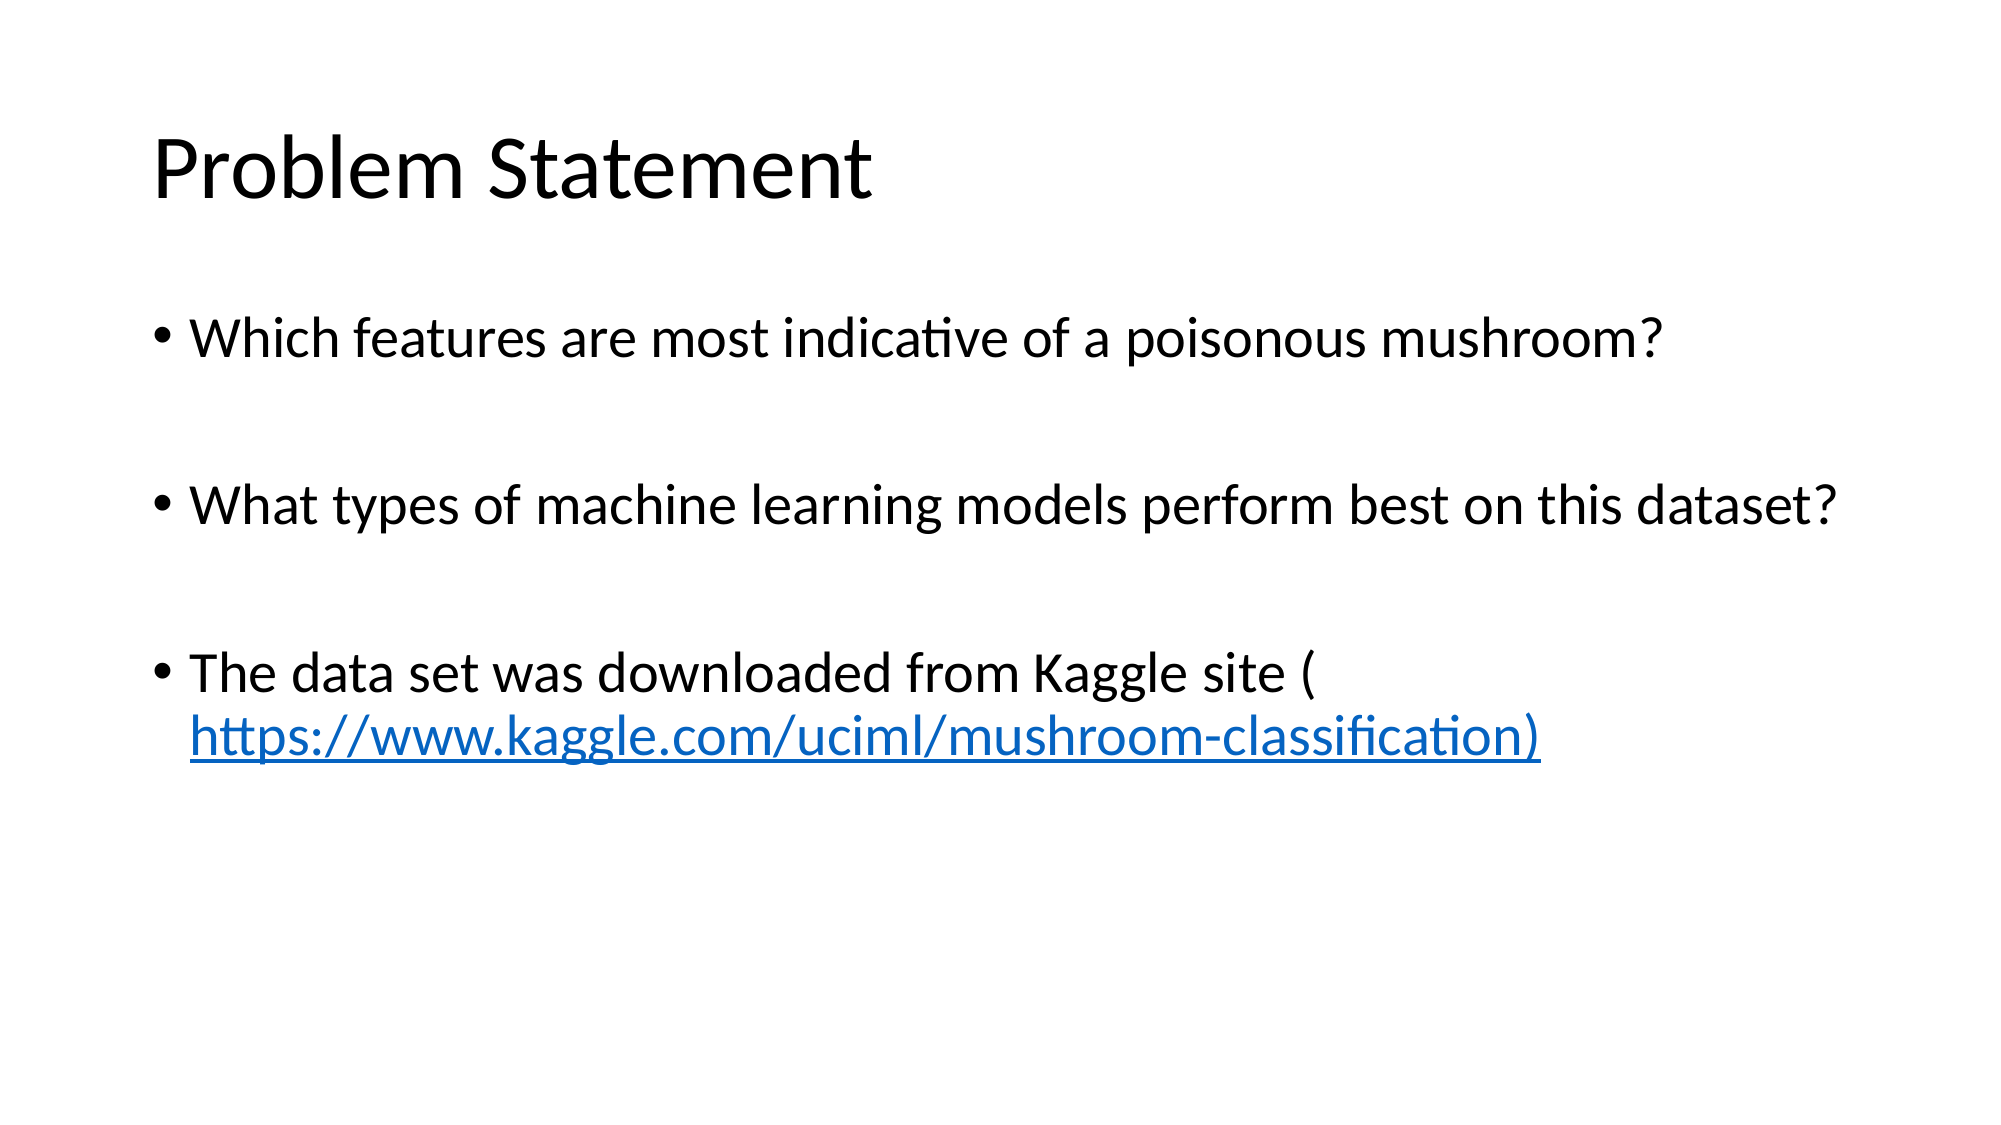

# Problem Statement
Which features are most indicative of a poisonous mushroom?

What types of machine learning models perform best on this dataset?

The data set was downloaded from Kaggle site (https://www.kaggle.com/uciml/mushroom-classification)